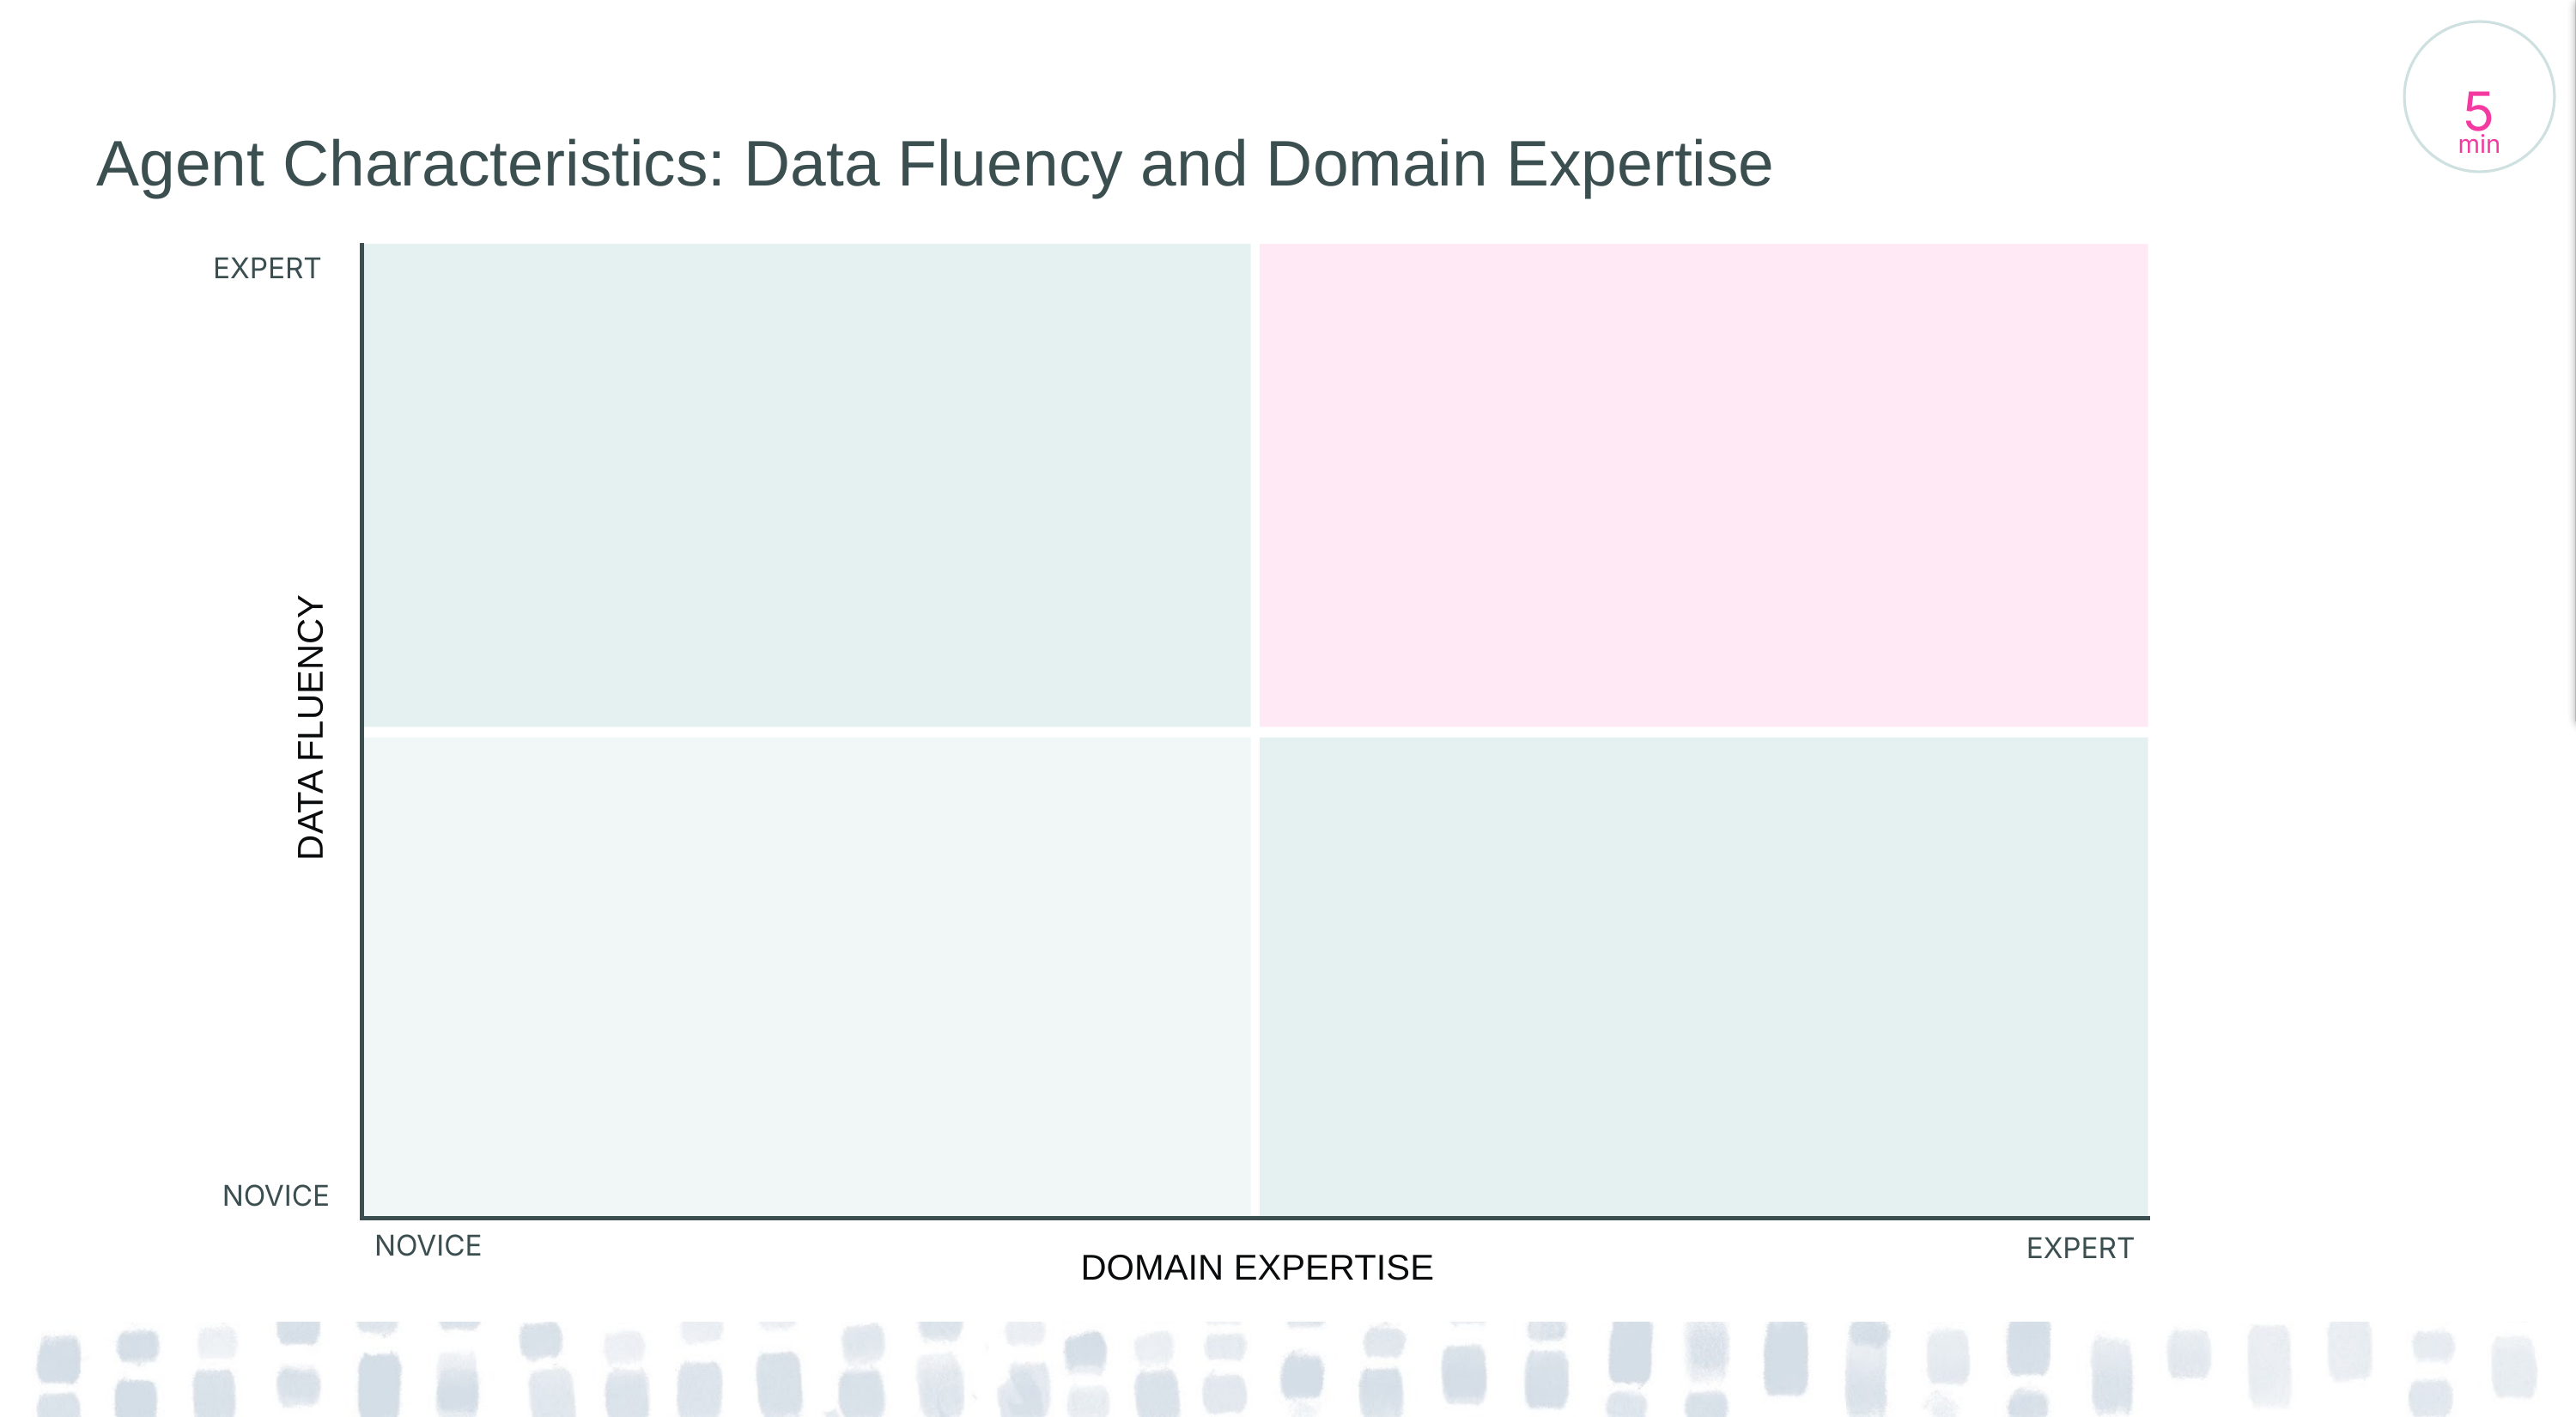

Facilitator’s note

Use this slide to discuss the backgrounds of your agents.

If you are unable to gauge this, we recommend the Align on Agents activity.

Skip this slide if you’re going to go through Priority Matrix and/or Align on Agents.

Delete this note once you’re done with it.

5
min
# Agent Characteristics: Data Fluency and Domain Expertise
EXPERT

DATA FLUENCY

NOVICE
NOVICE
EXPERT
DOMAIN EXPERTISE